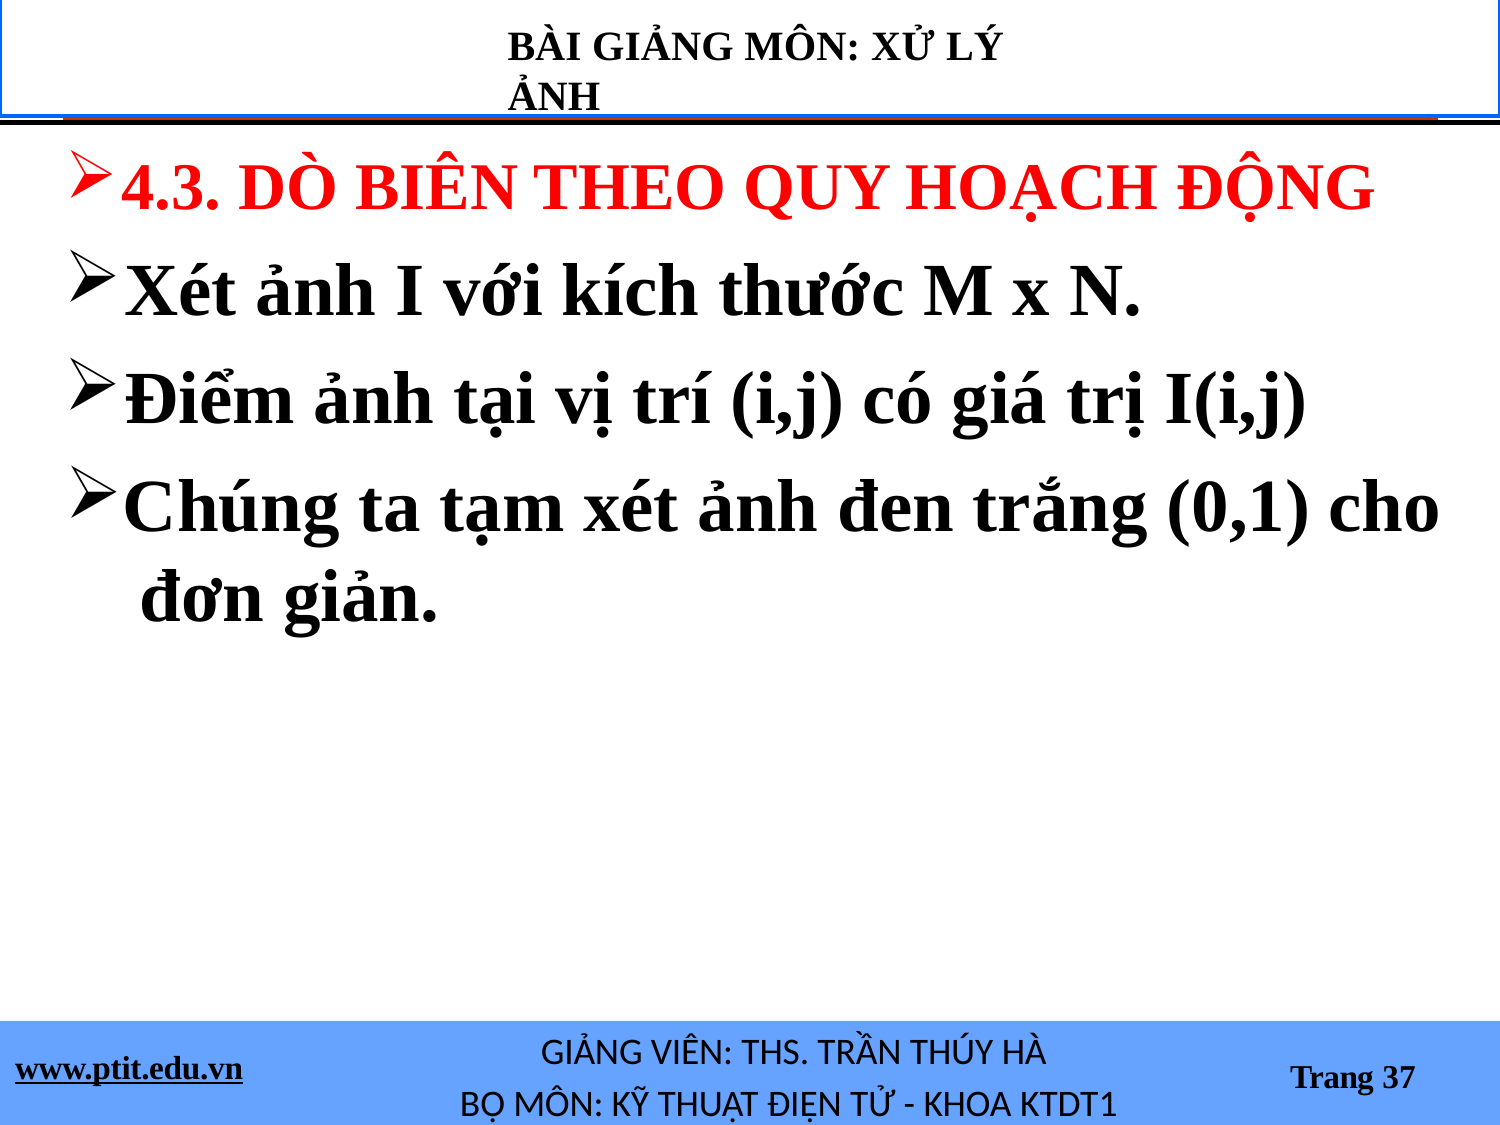

BÀI GIẢNG MÔN: XỬ LÝ ẢNH
4.3. DÒ BIÊN THEO QUY HOẠCH ĐỘNG
Xét ảnh I với kích thước M x N.
Điểm ảnh tại vị trí (i,j) có giá trị I(i,j)
Chúng ta tạm xét ảnh đen trắng (0,1) cho  đơn giản.

GIẢNG VIÊN: THS. TRẦN THÚY HÀ
BỘ MÔN: KỸ THUẬT ĐIỆN TỬ - KHOA KTDT1
www.ptit.edu.vn
Trang 37